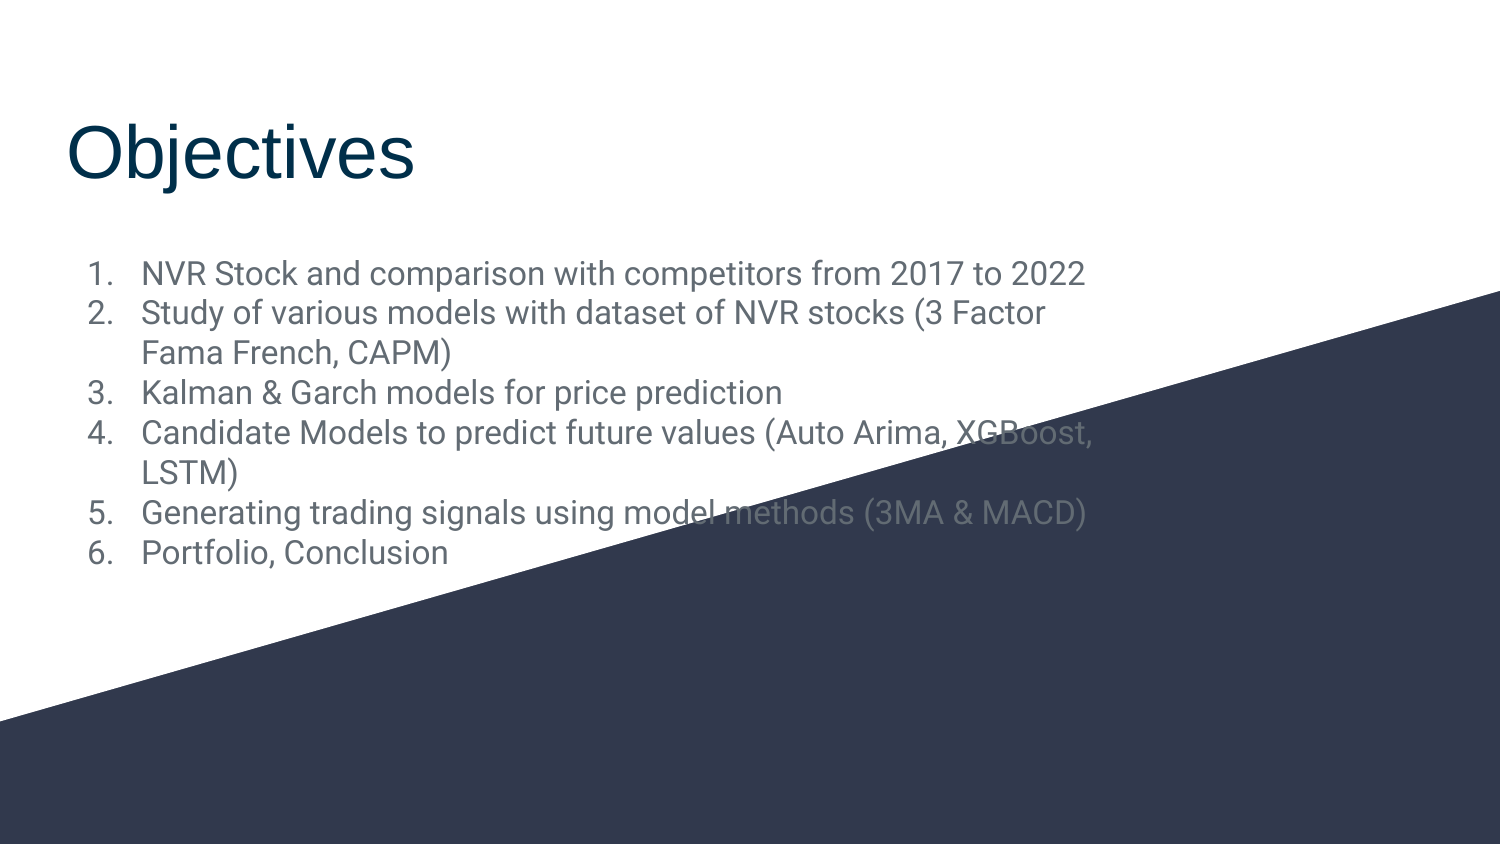

# Objectives
NVR Stock and comparison with competitors from 2017 to 2022
Study of various models with dataset of NVR stocks (3 Factor Fama French, CAPM)
Kalman & Garch models for price prediction
Candidate Models to predict future values (Auto Arima, XGBoost, LSTM)
Generating trading signals using model methods (3MA & MACD)
Portfolio, Conclusion